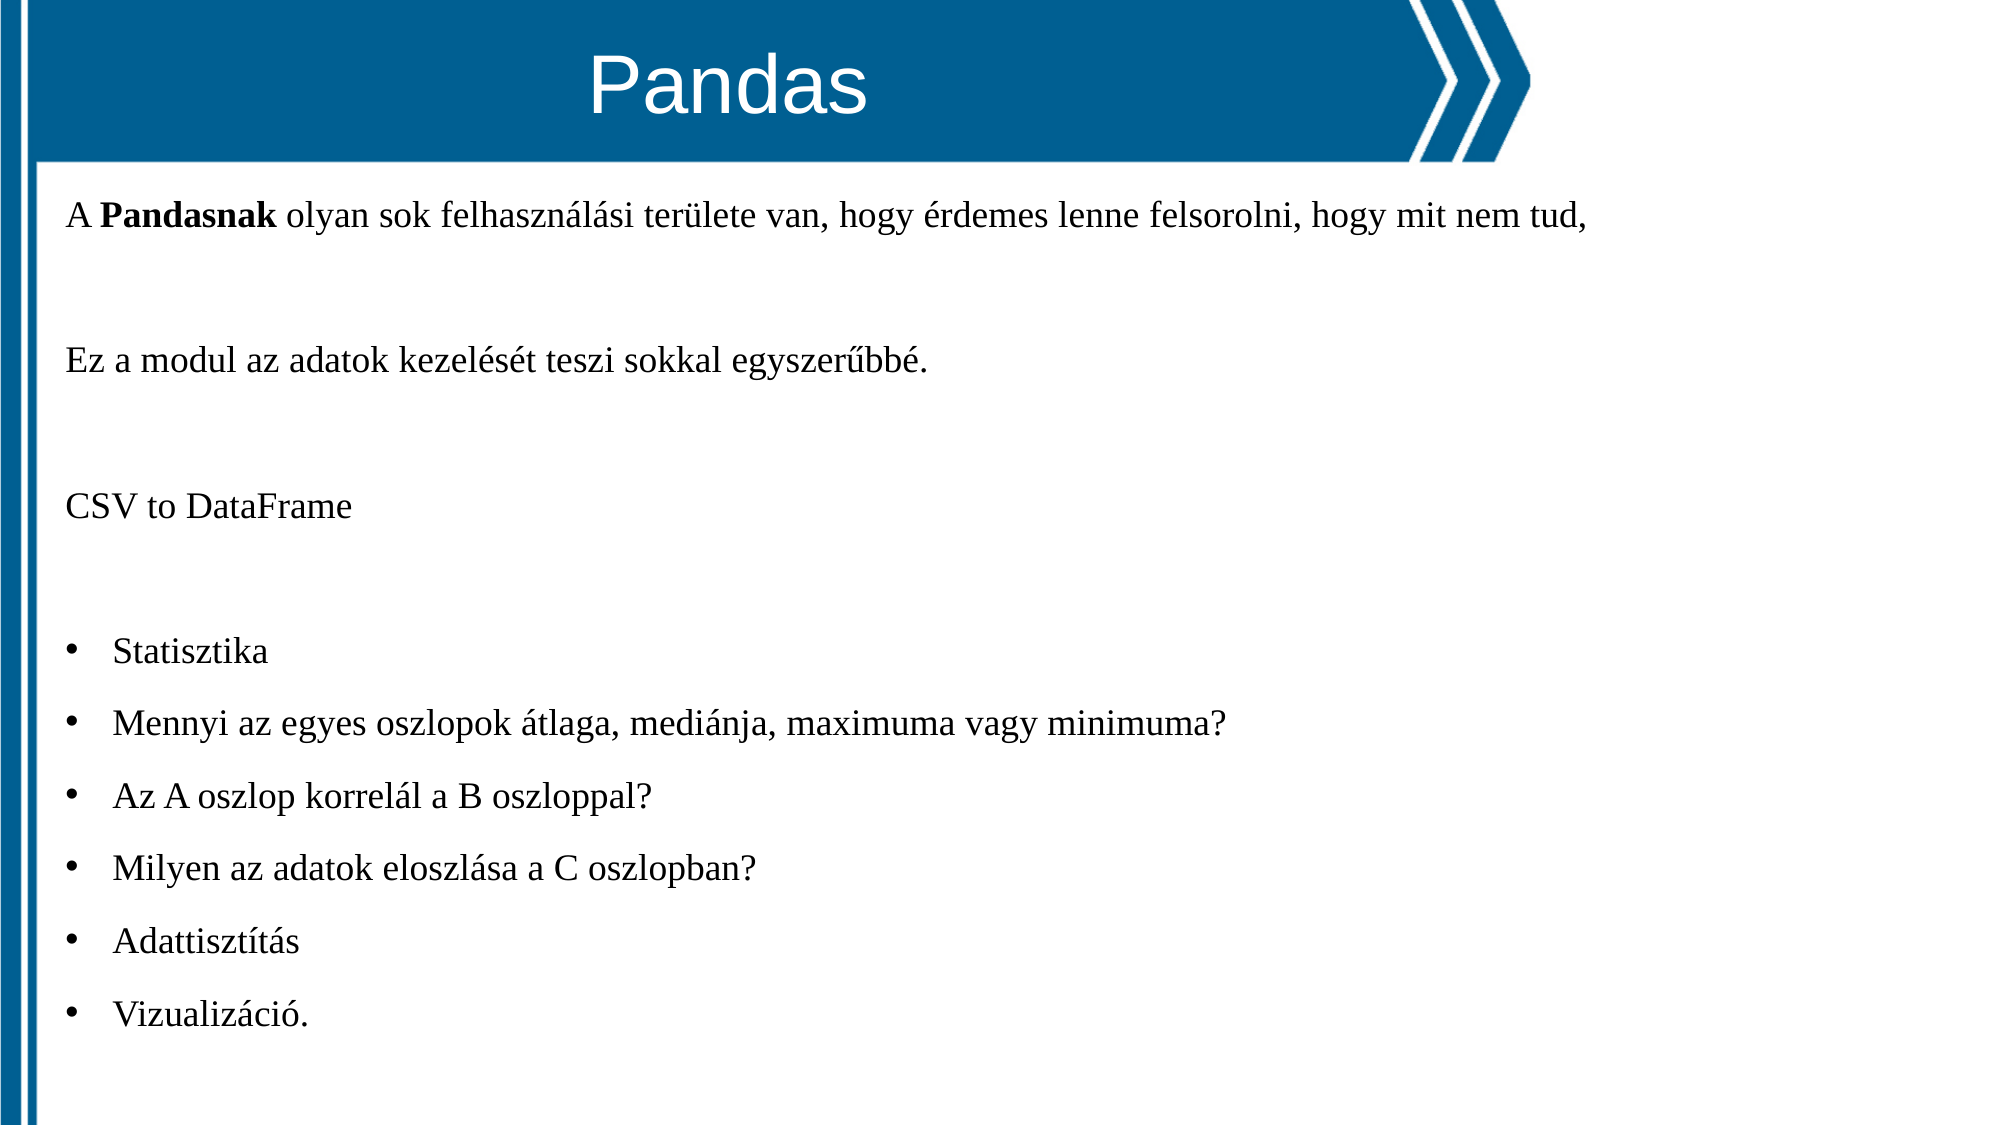

Pandas
A Pandasnak olyan sok felhasználási területe van, hogy érdemes lenne felsorolni, hogy mit nem tud,

Ez a modul az adatok kezelését teszi sokkal egyszerűbbé.

CSV to DataFrame

Statisztika
Mennyi az egyes oszlopok átlaga, mediánja, maximuma vagy minimuma?
Az A oszlop korrelál a B oszloppal?
Milyen az adatok eloszlása a C oszlopban?
Adattisztítás
Vizualizáció.